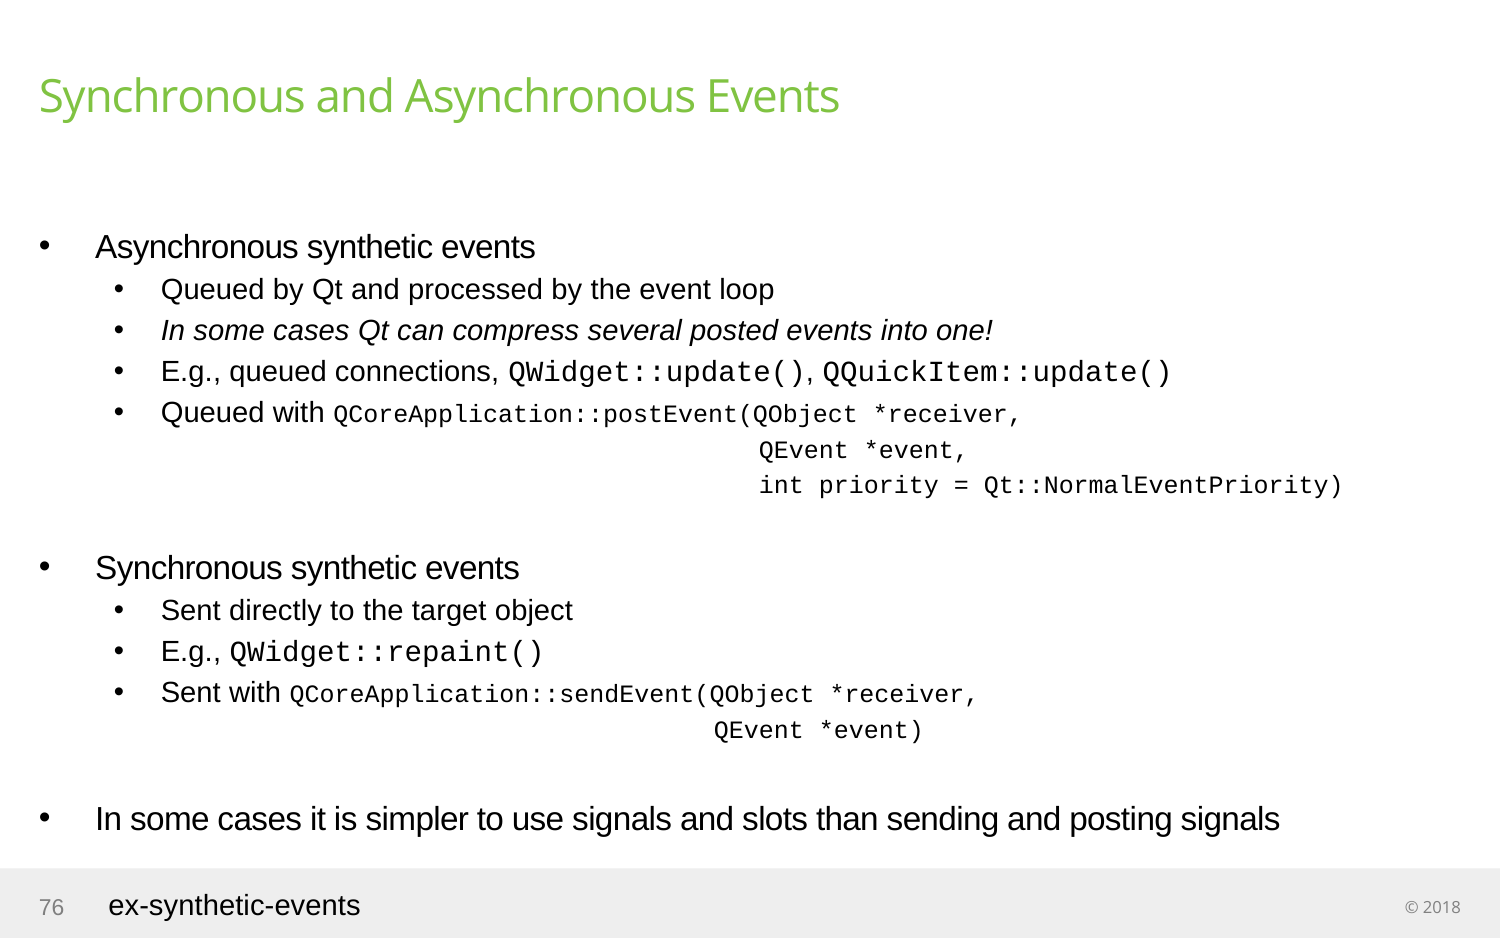

# Synchronous and Asynchronous Events
Asynchronous synthetic events
Queued by Qt and processed by the event loop
In some cases Qt can compress several posted events into one!
E.g., queued connections, QWidget::update(), QQuickItem::update()
Queued with QCoreApplication::postEvent(QObject *receiver,
                                           QEvent *event,
                                           int priority = Qt::NormalEventPriority)

Synchronous synthetic events
Sent directly to the target object
E.g., QWidget::repaint()
Sent with QCoreApplication::sendEvent(QObject *receiver,
                                        QEvent *event)

In some cases it is simpler to use signals and slots than sending and posting signals
76
ex-synthetic-events
© 2018